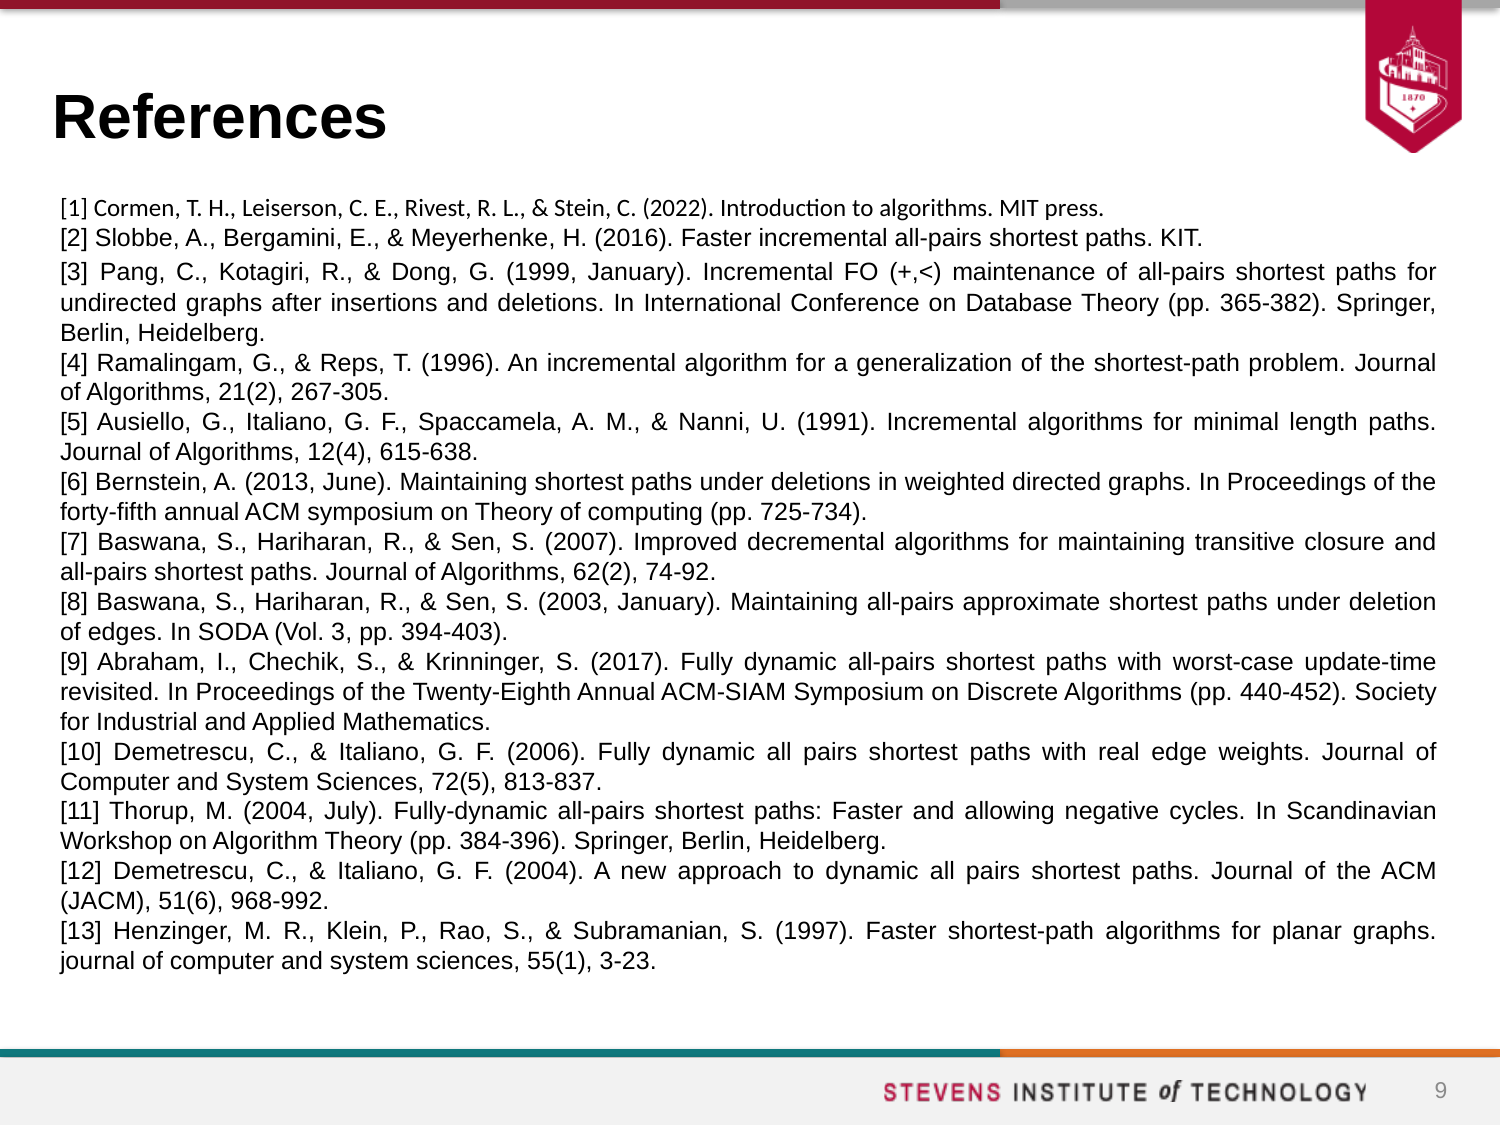

References
[1] Cormen, T. H., Leiserson, C. E., Rivest, R. L., & Stein, C. (2022). Introduction to algorithms. MIT press.
[2] Slobbe, A., Bergamini, E., & Meyerhenke, H. (2016). Faster incremental all-pairs shortest paths. KIT.
[3] Pang, C., Kotagiri, R., & Dong, G. (1999, January). Incremental FO (+,<) maintenance of all-pairs shortest paths for undirected graphs after insertions and deletions. In International Conference on Database Theory (pp. 365-382). Springer, Berlin, Heidelberg.
[4] Ramalingam, G., & Reps, T. (1996). An incremental algorithm for a generalization of the shortest-path problem. Journal of Algorithms, 21(2), 267-305.
[5] Ausiello, G., Italiano, G. F., Spaccamela, A. M., & Nanni, U. (1991). Incremental algorithms for minimal length paths. Journal of Algorithms, 12(4), 615-638.
[6] Bernstein, A. (2013, June). Maintaining shortest paths under deletions in weighted directed graphs. In Proceedings of the forty-fifth annual ACM symposium on Theory of computing (pp. 725-734).
[7] Baswana, S., Hariharan, R., & Sen, S. (2007). Improved decremental algorithms for maintaining transitive closure and all-pairs shortest paths. Journal of Algorithms, 62(2), 74-92.
[8] Baswana, S., Hariharan, R., & Sen, S. (2003, January). Maintaining all-pairs approximate shortest paths under deletion of edges. In SODA (Vol. 3, pp. 394-403).
[9] Abraham, I., Chechik, S., & Krinninger, S. (2017). Fully dynamic all-pairs shortest paths with worst-case update-time revisited. In Proceedings of the Twenty-Eighth Annual ACM-SIAM Symposium on Discrete Algorithms (pp. 440-452). Society for Industrial and Applied Mathematics.
[10] Demetrescu, C., & Italiano, G. F. (2006). Fully dynamic all pairs shortest paths with real edge weights. Journal of Computer and System Sciences, 72(5), 813-837.
[11] Thorup, M. (2004, July). Fully-dynamic all-pairs shortest paths: Faster and allowing negative cycles. In Scandinavian Workshop on Algorithm Theory (pp. 384-396). Springer, Berlin, Heidelberg.
[12] Demetrescu, C., & Italiano, G. F. (2004). A new approach to dynamic all pairs shortest paths. Journal of the ACM (JACM), 51(6), 968-992.
[13] Henzinger, M. R., Klein, P., Rao, S., & Subramanian, S. (1997). Faster shortest-path algorithms for planar graphs. journal of computer and system sciences, 55(1), 3-23.
9